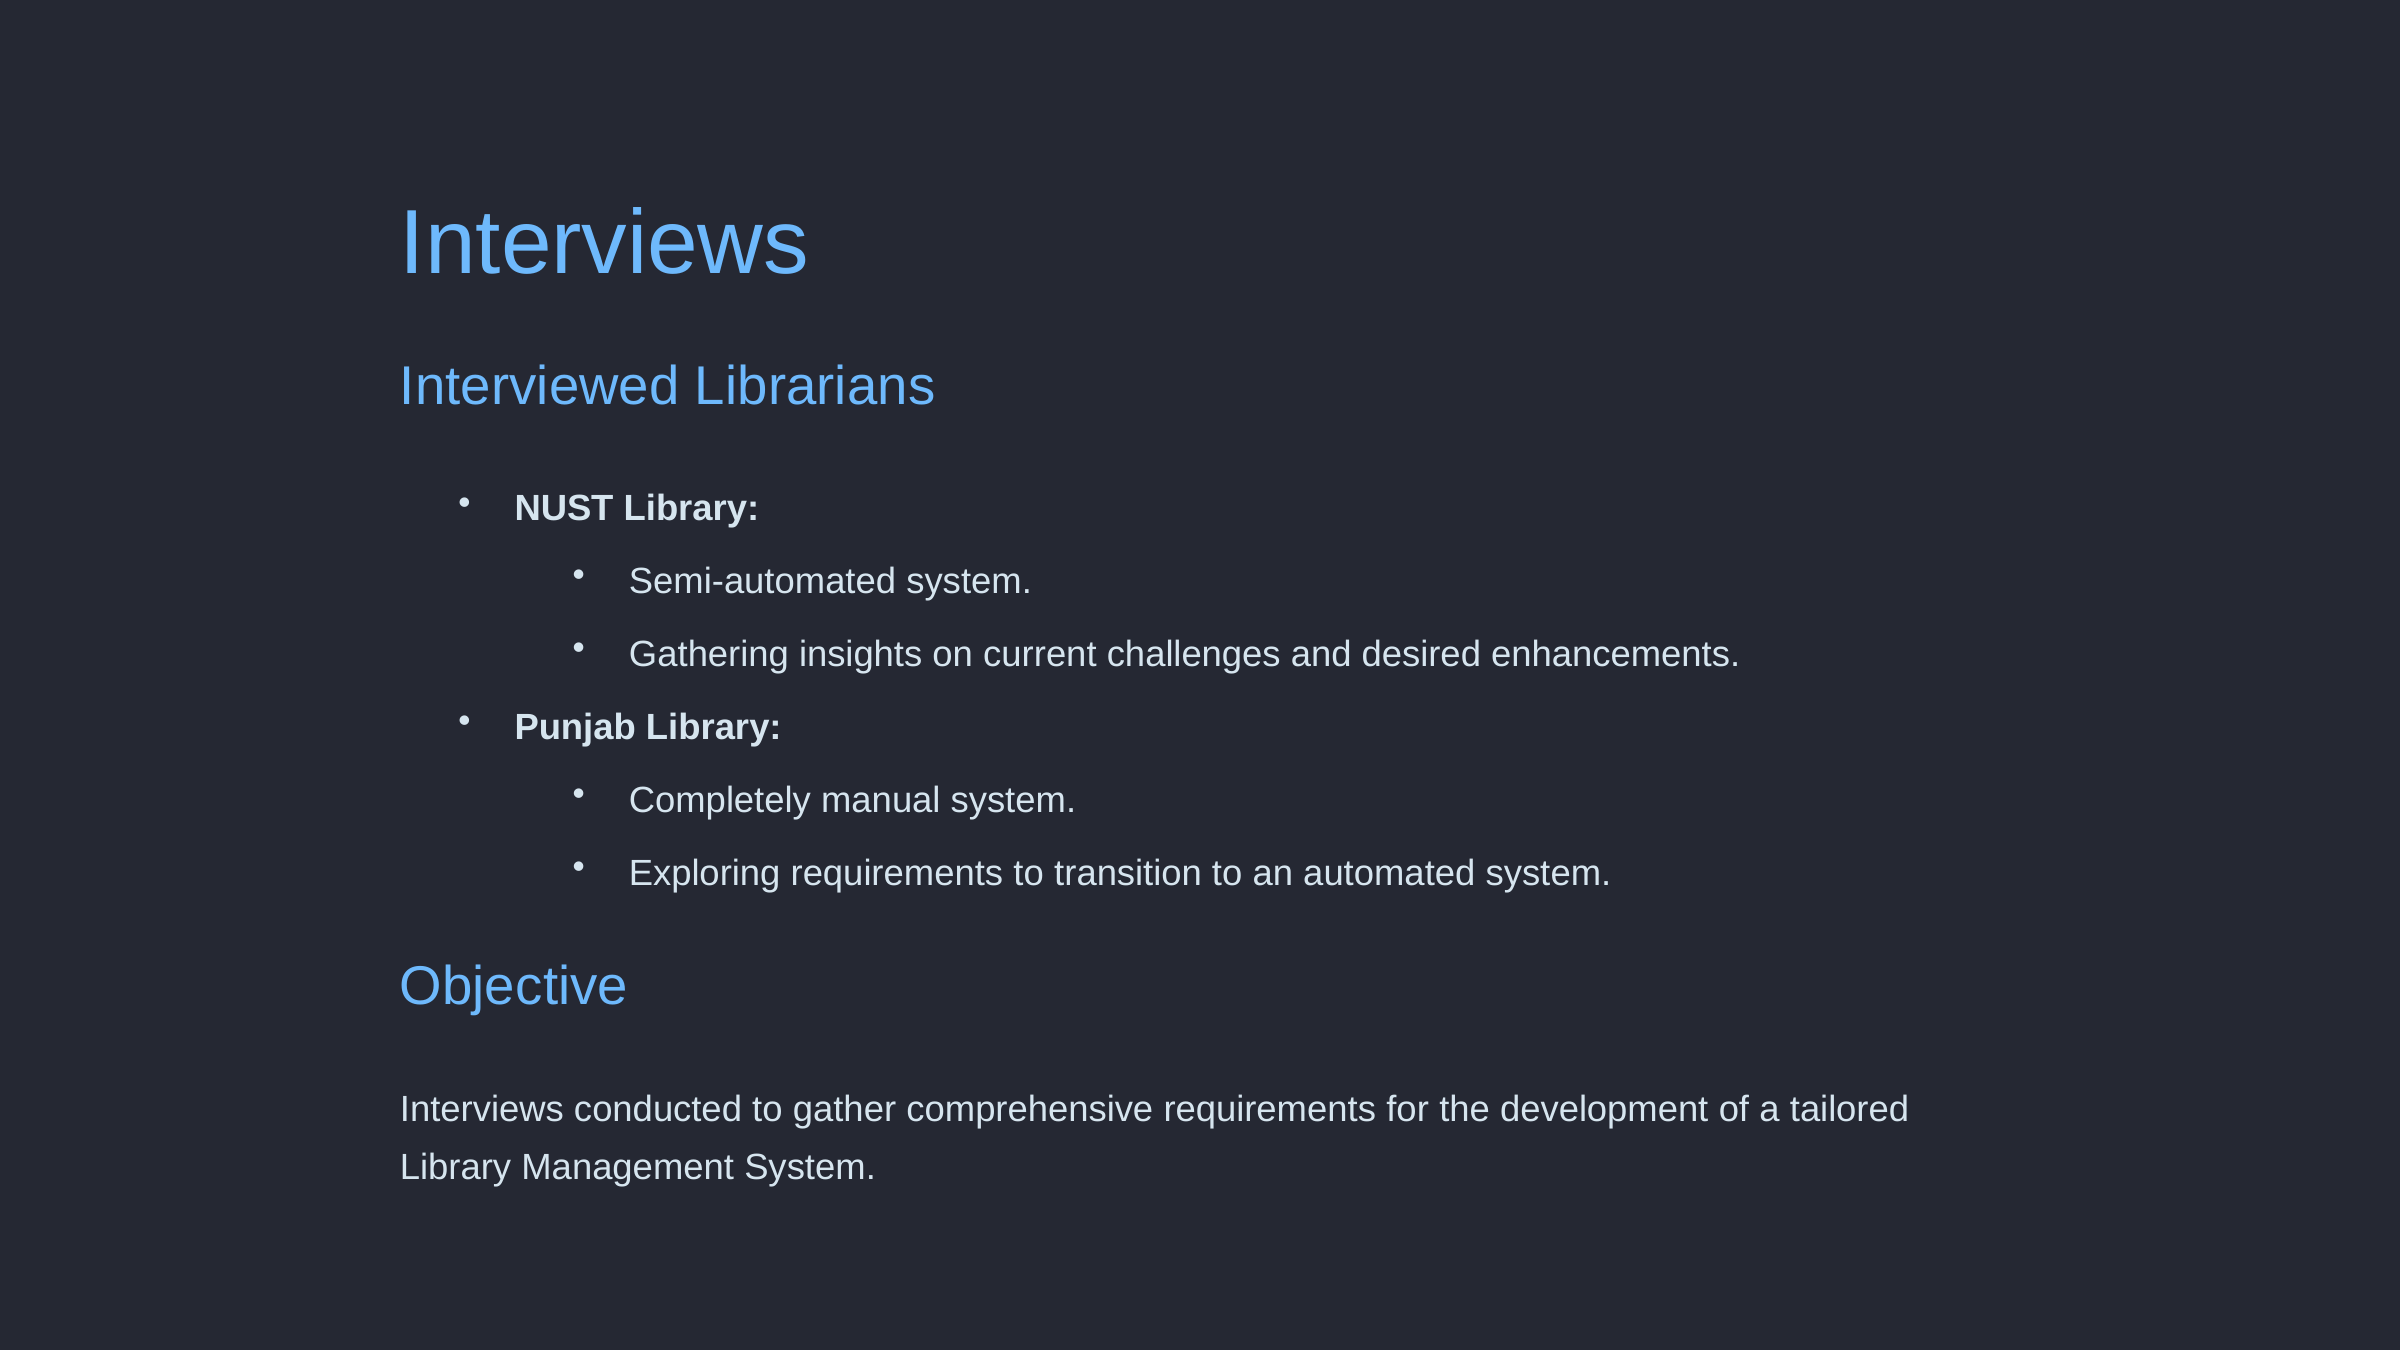

Interviews
Interviewed Librarians
NUST Library:
Semi-automated system.
Gathering insights on current challenges and desired enhancements.
Punjab Library:
Completely manual system.
Exploring requirements to transition to an automated system.
Objective
Interviews conducted to gather comprehensive requirements for the development of a tailored Library Management System.